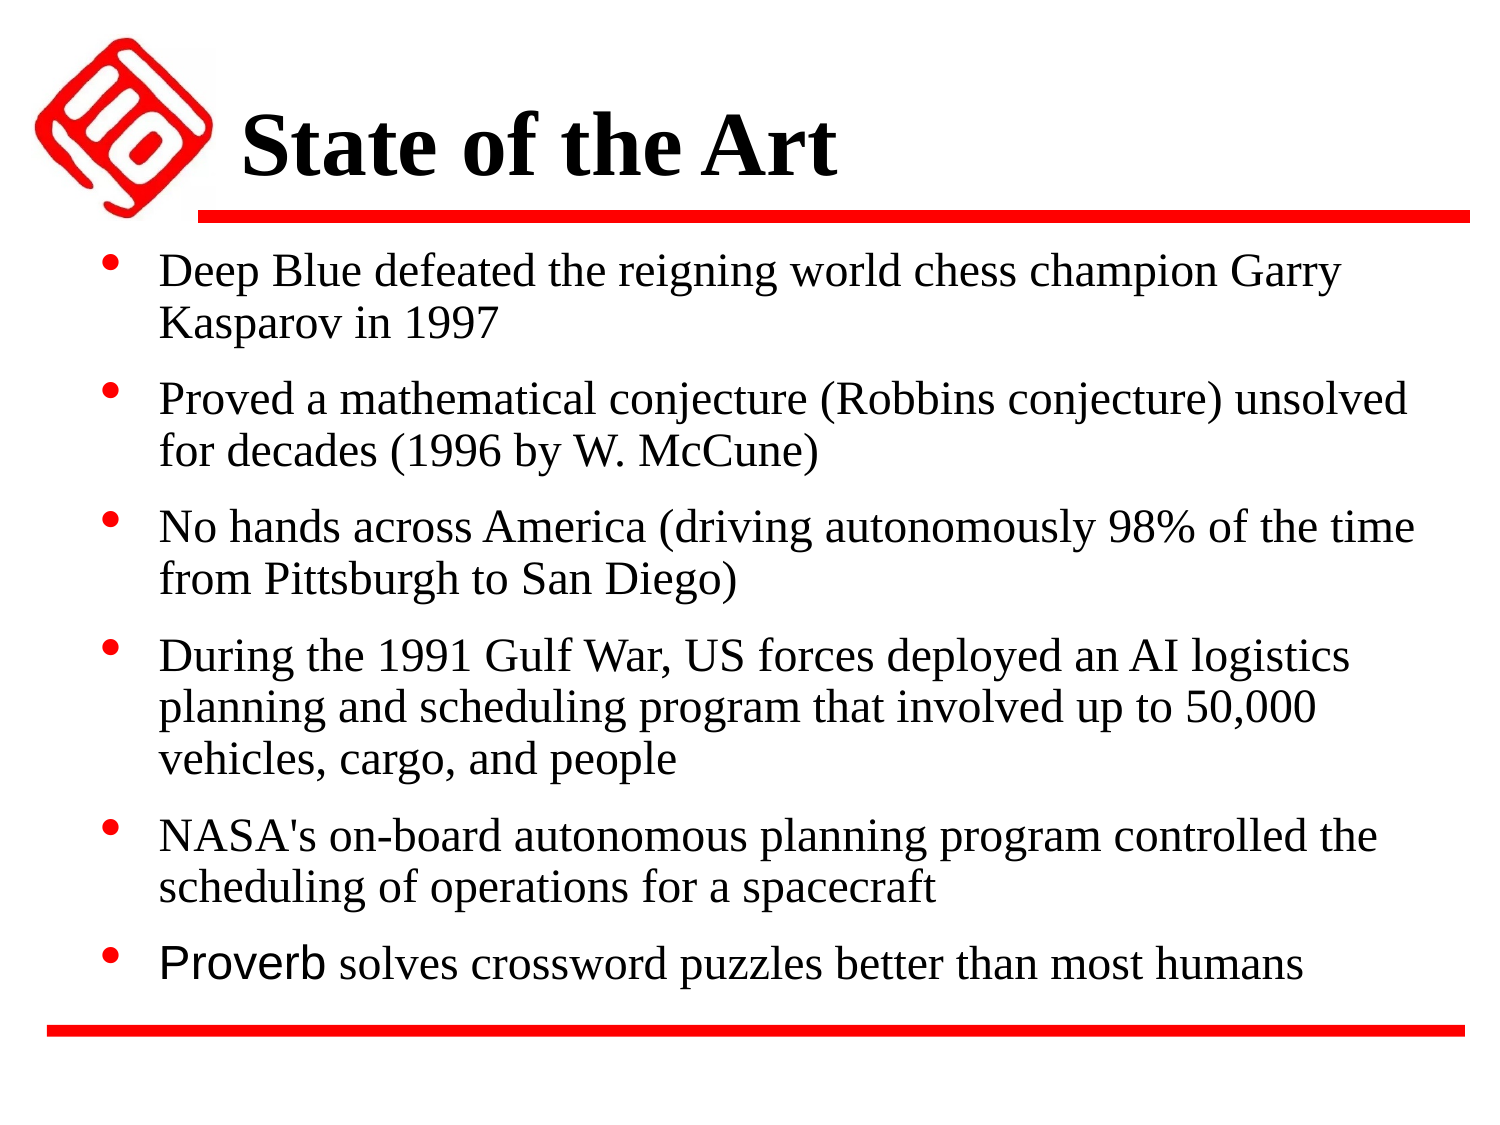

# State of the Art
Deep Blue defeated the reigning world chess champion Garry Kasparov in 1997
Proved a mathematical conjecture (Robbins conjecture) unsolved for decades (1996 by W. McCune)
No hands across America (driving autonomously 98% of the time from Pittsburgh to San Diego)
During the 1991 Gulf War, US forces deployed an AI logistics planning and scheduling program that involved up to 50,000 vehicles, cargo, and people
NASA's on-board autonomous planning program controlled the scheduling of operations for a spacecraft
Proverb solves crossword puzzles better than most humans